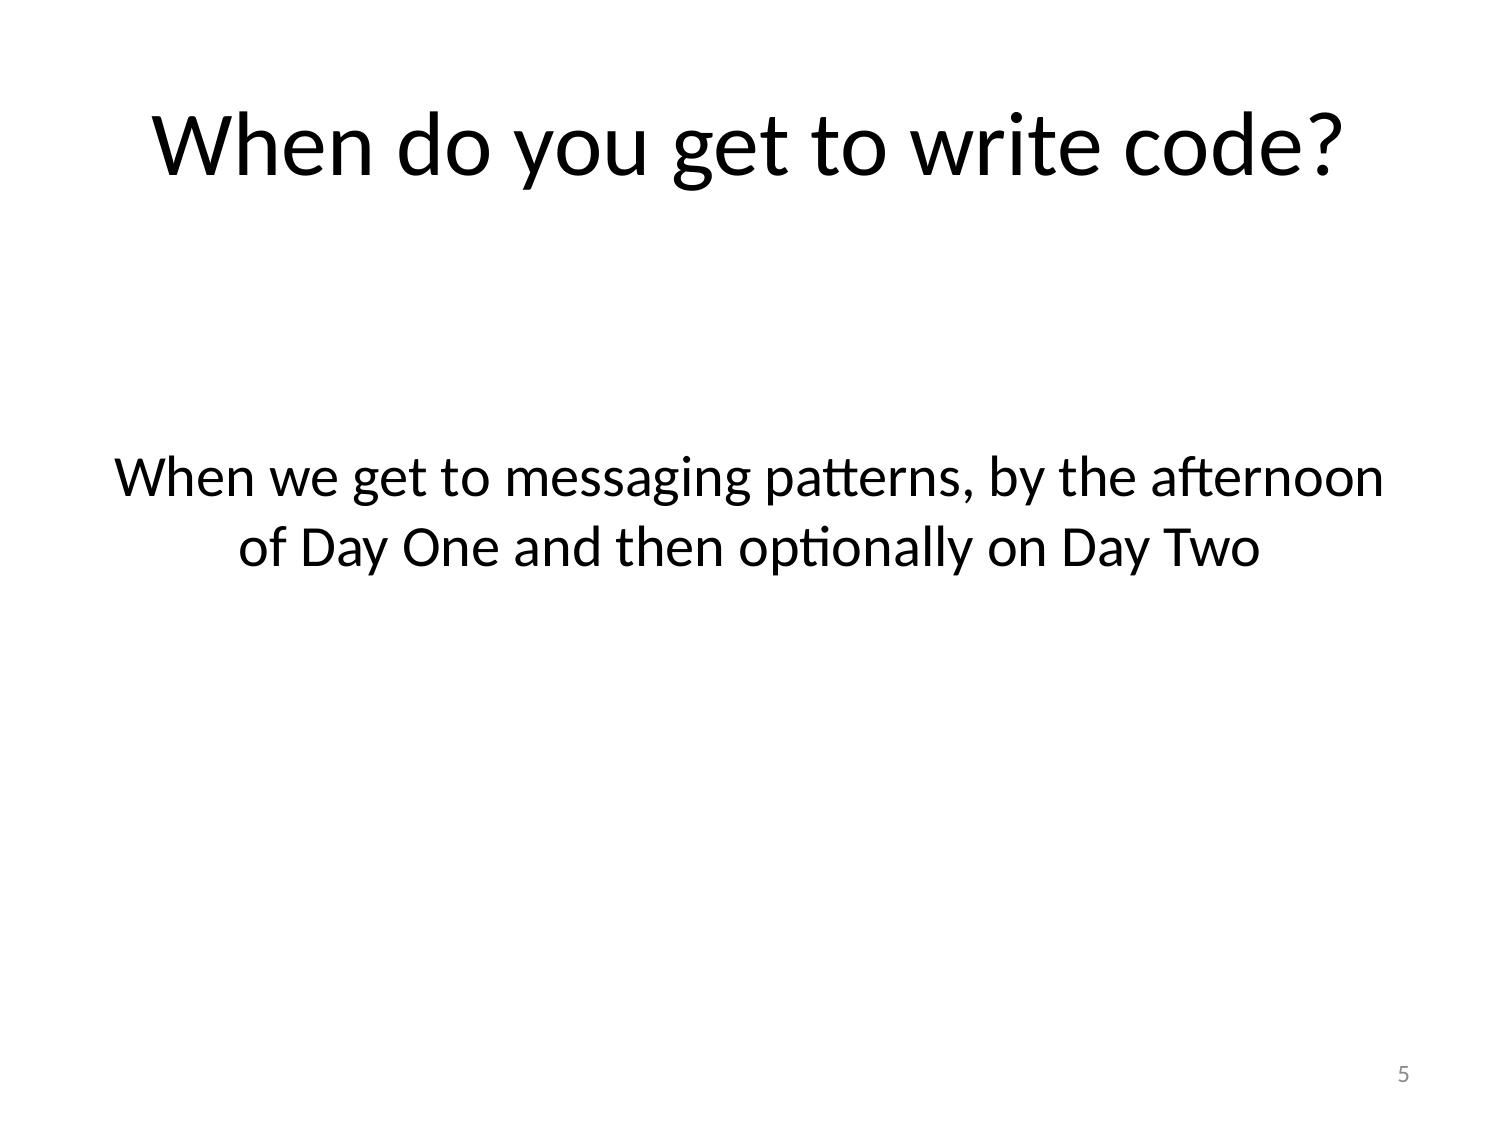

# When do you get to write code?
When we get to messaging patterns, by the afternoon of Day One and then optionally on Day Two
5